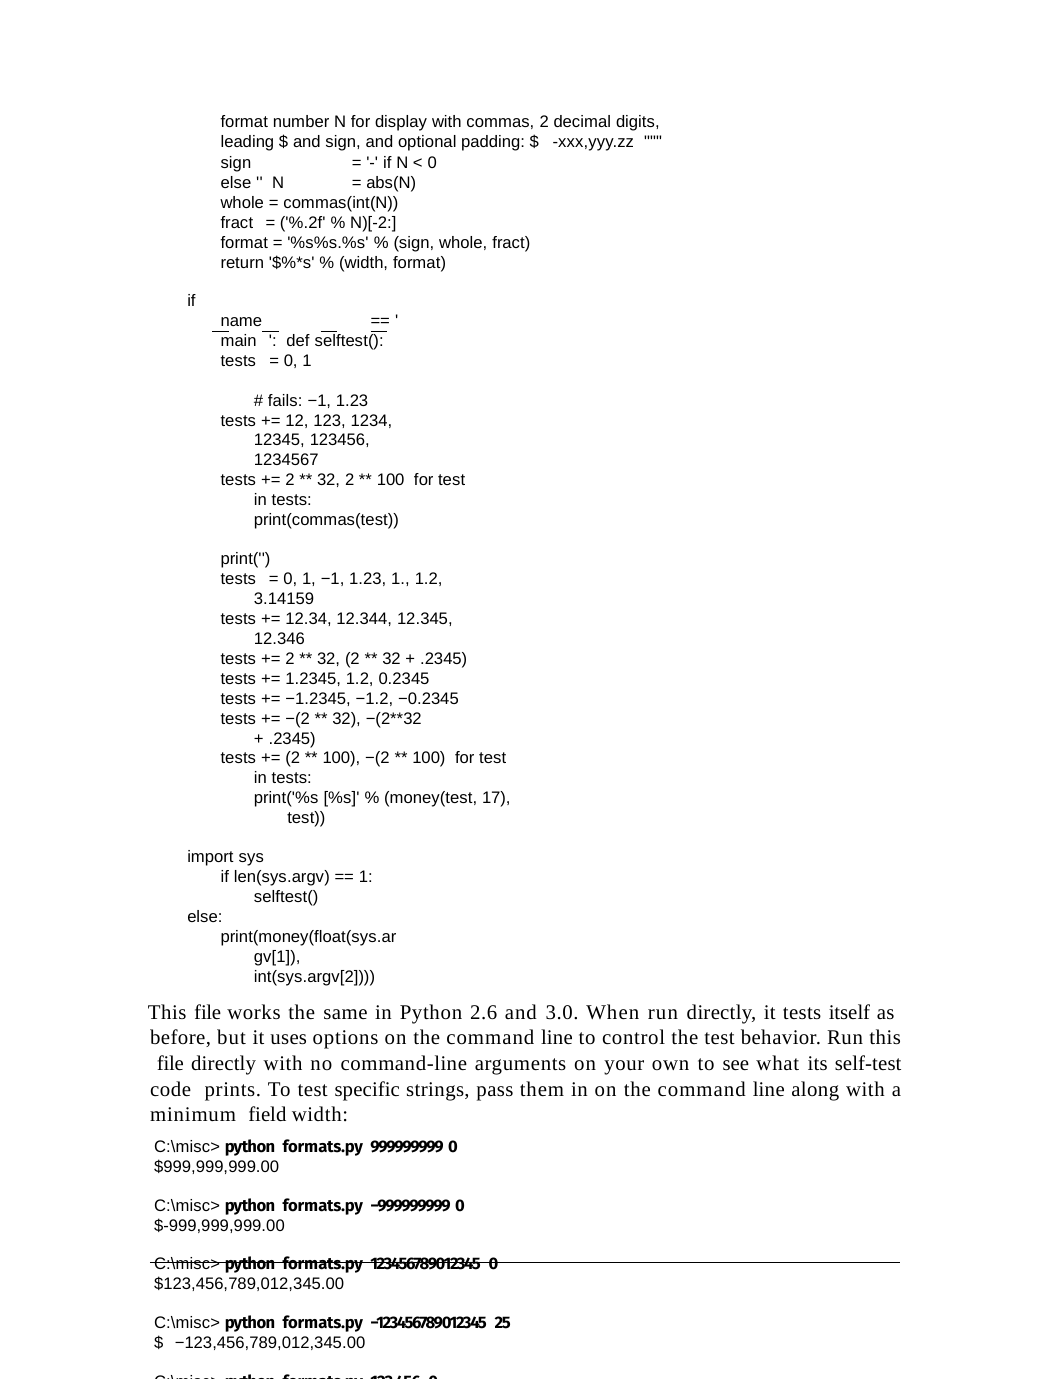

format number N for display with commas, 2 decimal digits,  leading $ and sign, and optional padding: $ -xxx,yyy.zz  """
sign	= '-' if N < 0 else ''  N	= abs(N)
whole = commas(int(N))  fract = ('%.2f' % N)[-2:]
format = '%s%s.%s' % (sign, whole, fract)  return '$%*s' % (width, format)

if		name	== ' main ':  def selftest():
tests = 0, 1	# fails: −1, 1.23
tests += 12, 123, 1234, 12345, 123456, 1234567
tests += 2 ** 32, 2 ** 100  for test in tests:
print(commas(test))

print('')
tests = 0, 1, −1, 1.23, 1., 1.2, 3.14159
tests += 12.34, 12.344, 12.345, 12.346
tests += 2 ** 32, (2 ** 32 + .2345)
tests += 1.2345, 1.2, 0.2345
tests += −1.2345, −1.2, −0.2345
tests += −(2 ** 32), −(2**32 + .2345)
tests += (2 ** 100), −(2 ** 100)  for test in tests:
print('%s [%s]' % (money(test, 17), test))

import sys
if len(sys.argv) == 1:  selftest()
else:
print(money(float(sys.argv[1]), int(sys.argv[2])))
This file works the same in Python 2.6 and 3.0. When run directly, it tests itself as  before, but it uses options on the command line to control the test behavior. Run this  file directly with no command-line arguments on your own to see what its self-test code  prints. To test specific strings, pass them in on the command line along with a minimum  field width:
C:\misc> python formats.py 999999999 0
$999,999,999.00

C:\misc> python formats.py −999999999 0
$-999,999,999.00

C:\misc> python formats.py 123456789012345 0
$123,456,789,012,345.00

C:\misc> python formats.py −123456789012345 25
$ −123,456,789,012,345.00

C:\misc> python formats.py 123.456 0
$123.46

588  |  Chapter 24:  Advanced Module Topics